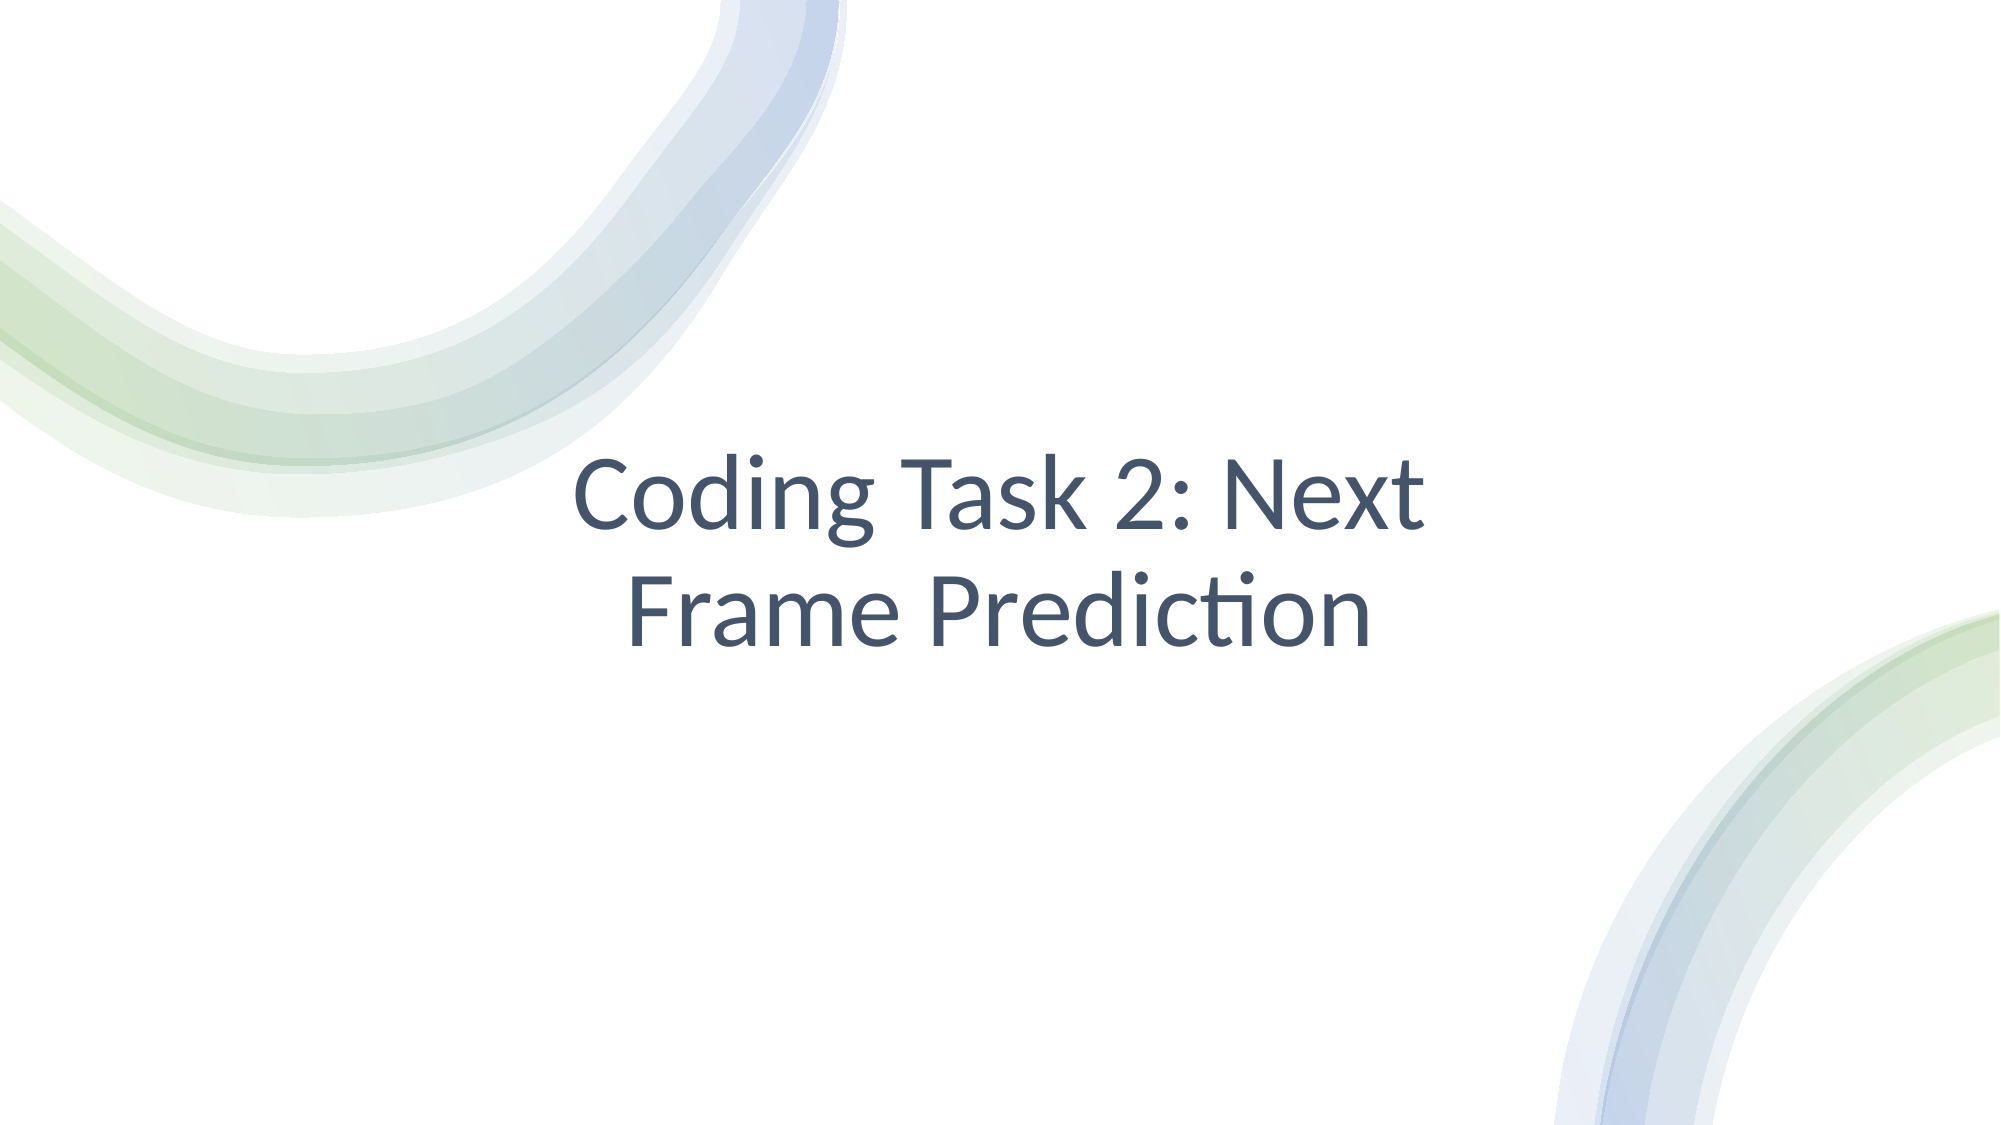

# Coding Task 2: Next Frame Prediction